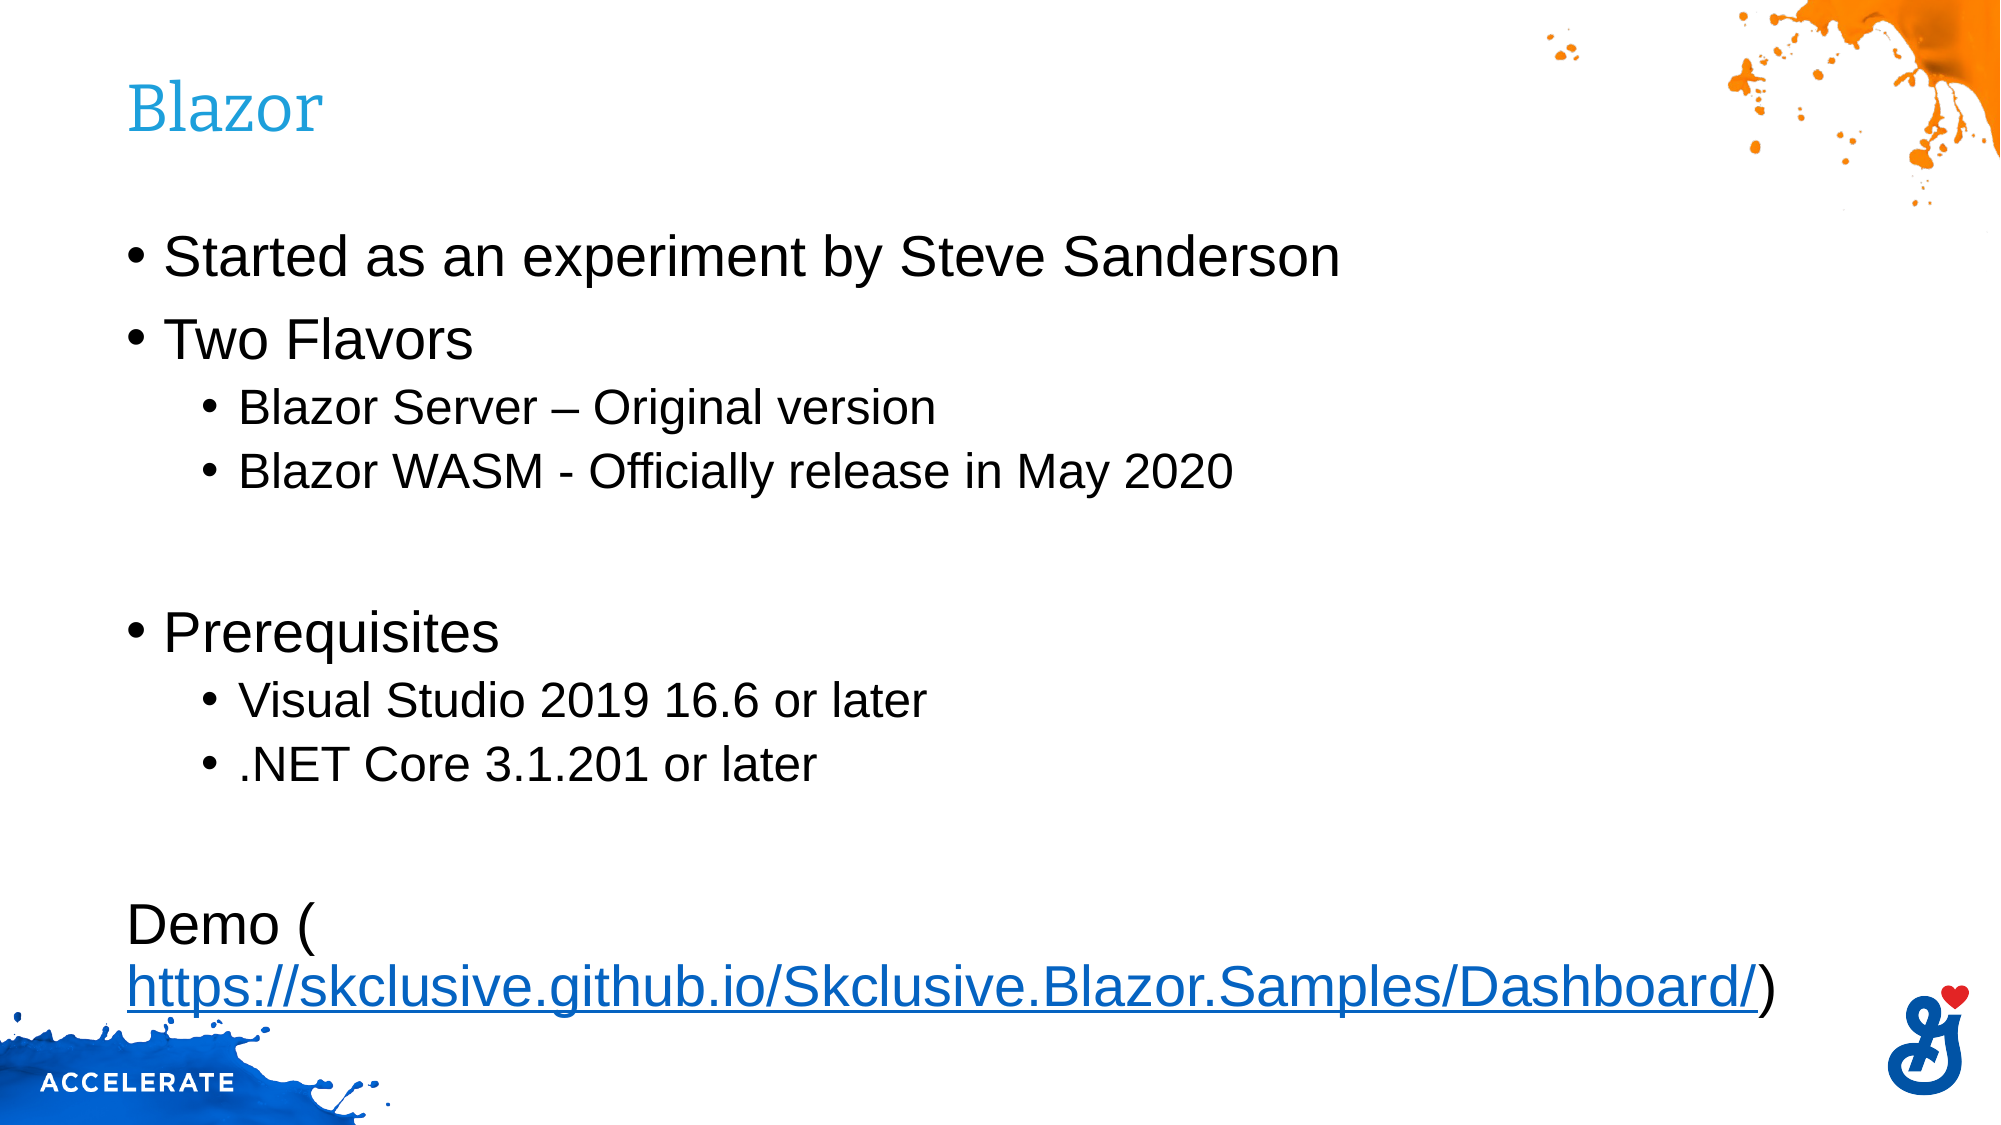

# Blazor
Started as an experiment by Steve Sanderson
Two Flavors
Blazor Server – Original version
Blazor WASM - Officially release in May 2020

Prerequisites
Visual Studio 2019 16.6 or later
.NET Core 3.1.201 or later

Demo (https://skclusive.github.io/Skclusive.Blazor.Samples/Dashboard/)